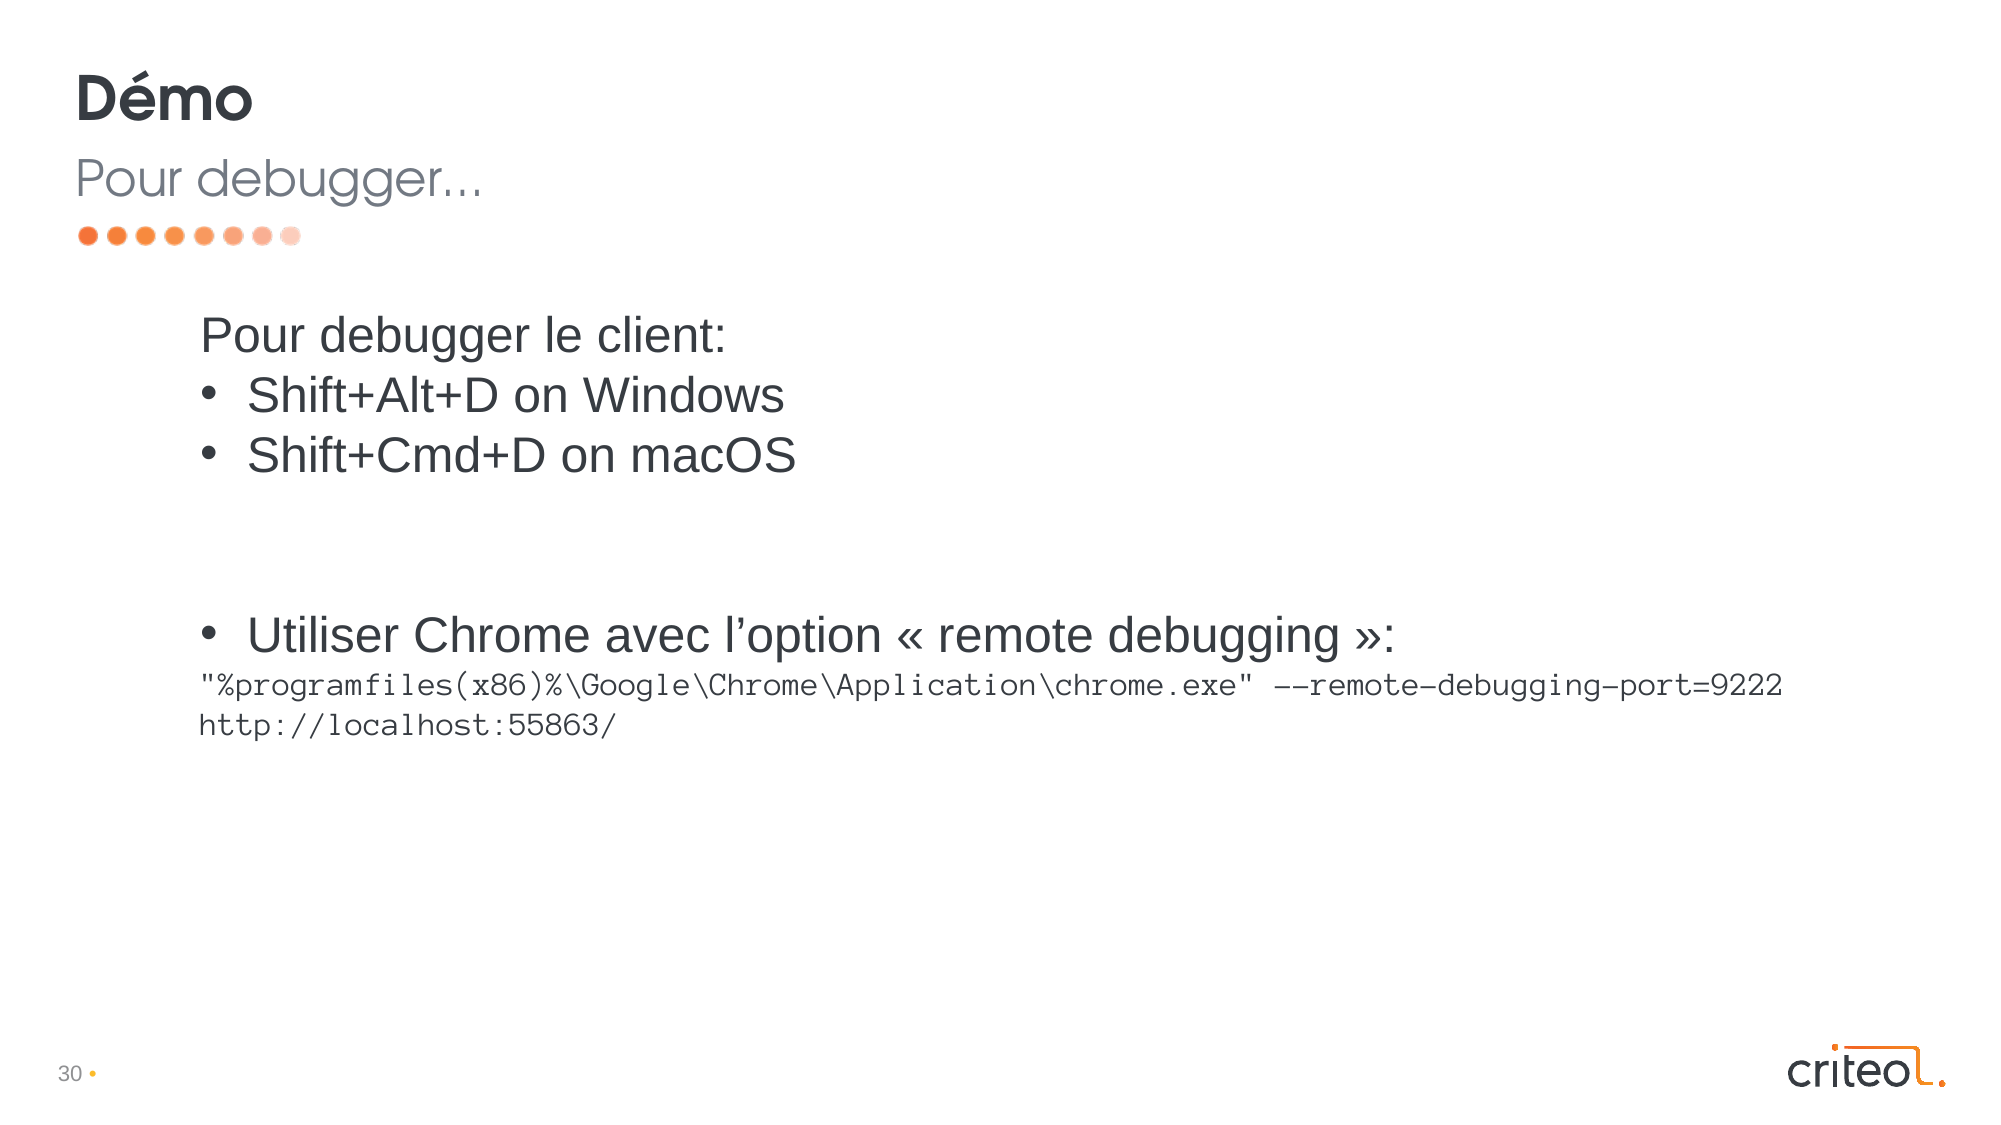

# Démo
Pour debugger…
Pour debugger le client:
Shift+Alt+D on Windows
Shift+Cmd+D on macOS

Utiliser Chrome avec l’option « remote debugging »:
"%programfiles(x86)%\Google\Chrome\Application\chrome.exe" --remote-debugging-port=9222 http://localhost:55863/